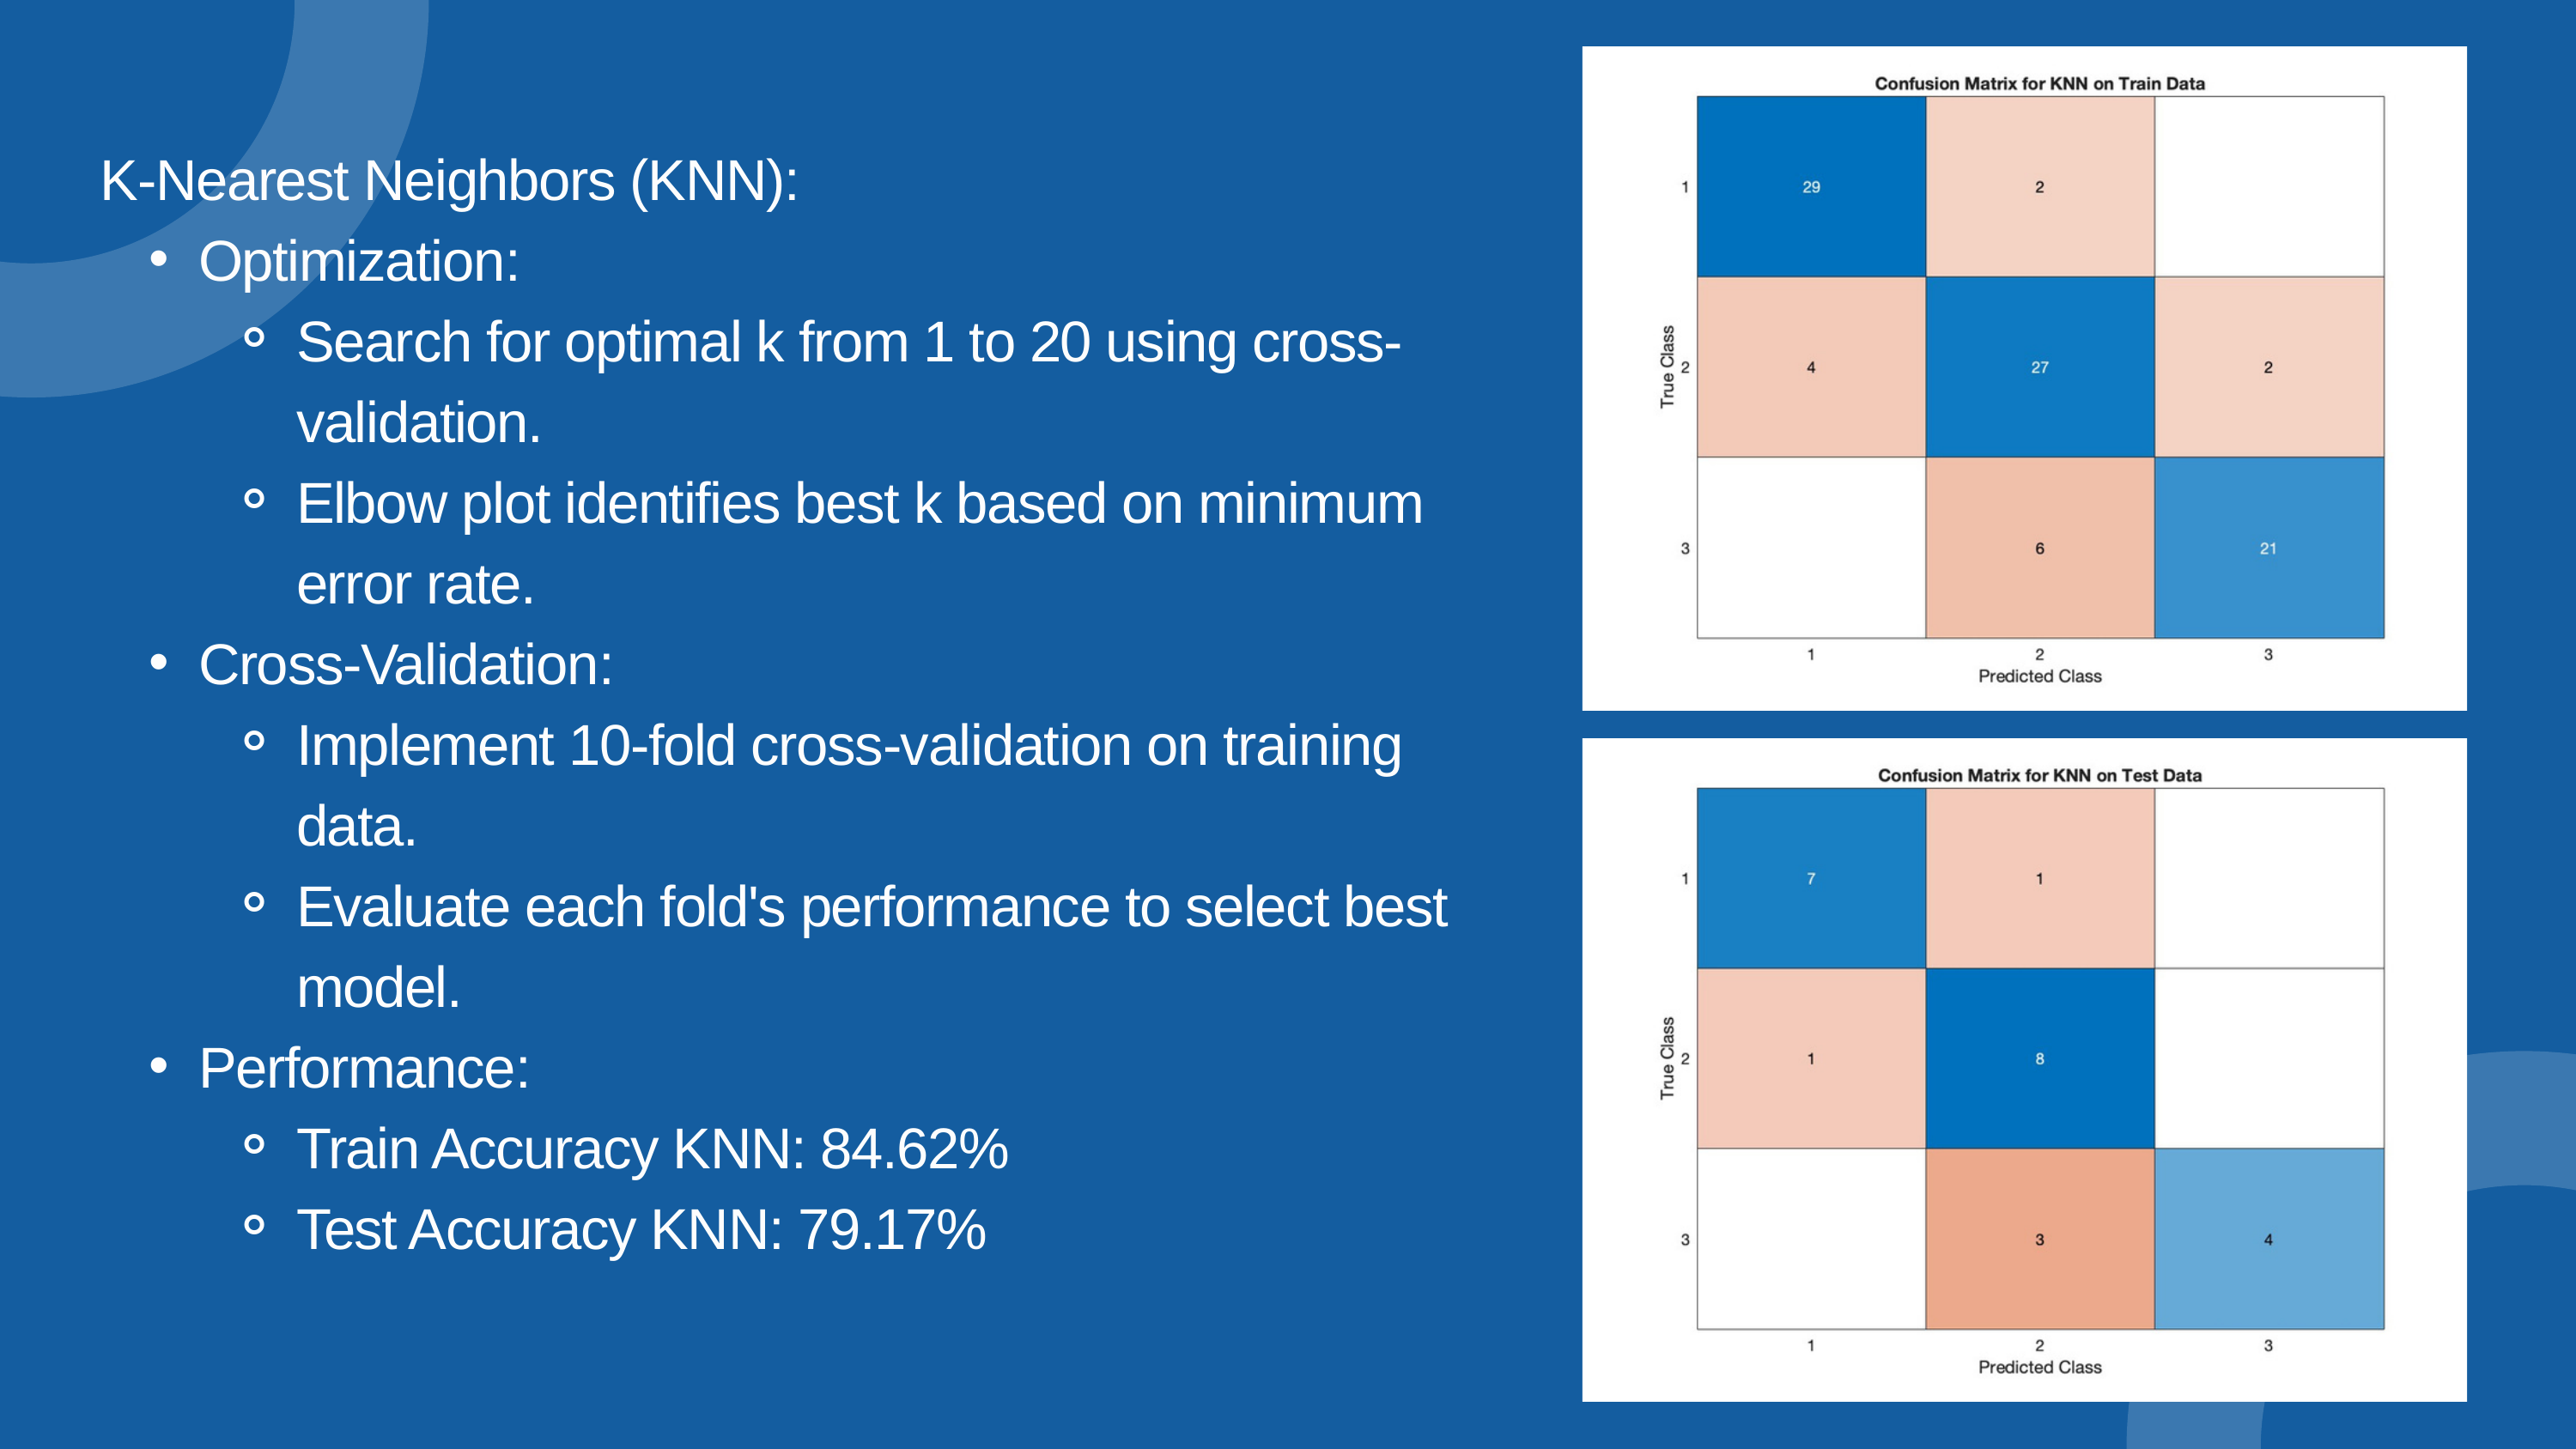

K-Nearest Neighbors (KNN):
Optimization:
Search for optimal k from 1 to 20 using cross-validation.
Elbow plot identifies best k based on minimum error rate.
Cross-Validation:
Implement 10-fold cross-validation on training data.
Evaluate each fold's performance to select best model.
Performance:
Train Accuracy KNN: 84.62%
Test Accuracy KNN: 79.17%